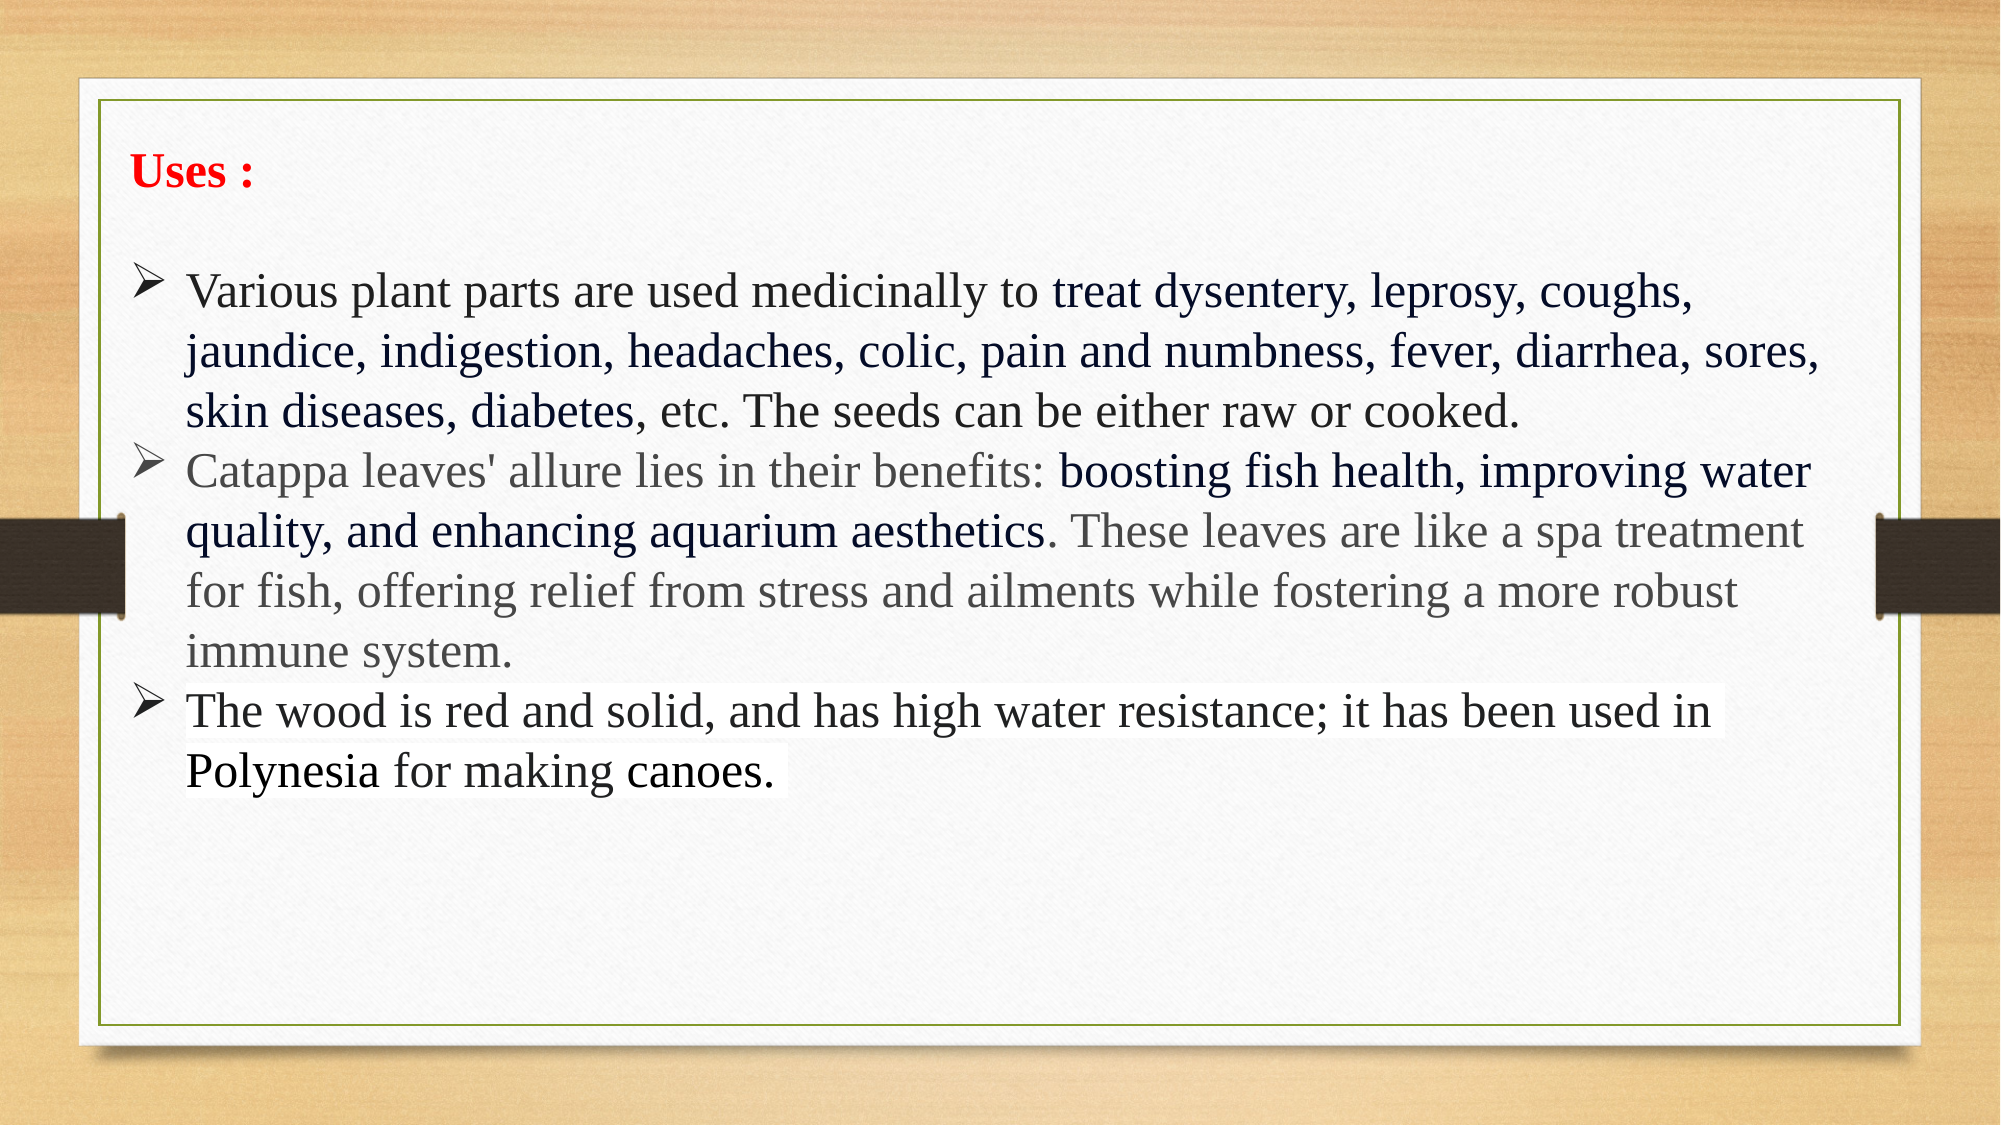

Uses :

Various plant parts are used medicinally to treat dysentery, leprosy, coughs, jaundice, indigestion, headaches, colic, pain and numbness, fever, diarrhea, sores, skin diseases, diabetes, etc. The seeds can be either raw or cooked.
Catappa leaves' allure lies in their benefits: boosting fish health, improving water quality, and enhancing aquarium aesthetics. These leaves are like a spa treatment for fish, offering relief from stress and ailments while fostering a more robust immune system.
The wood is red and solid, and has high water resistance; it has been used in Polynesia for making canoes.